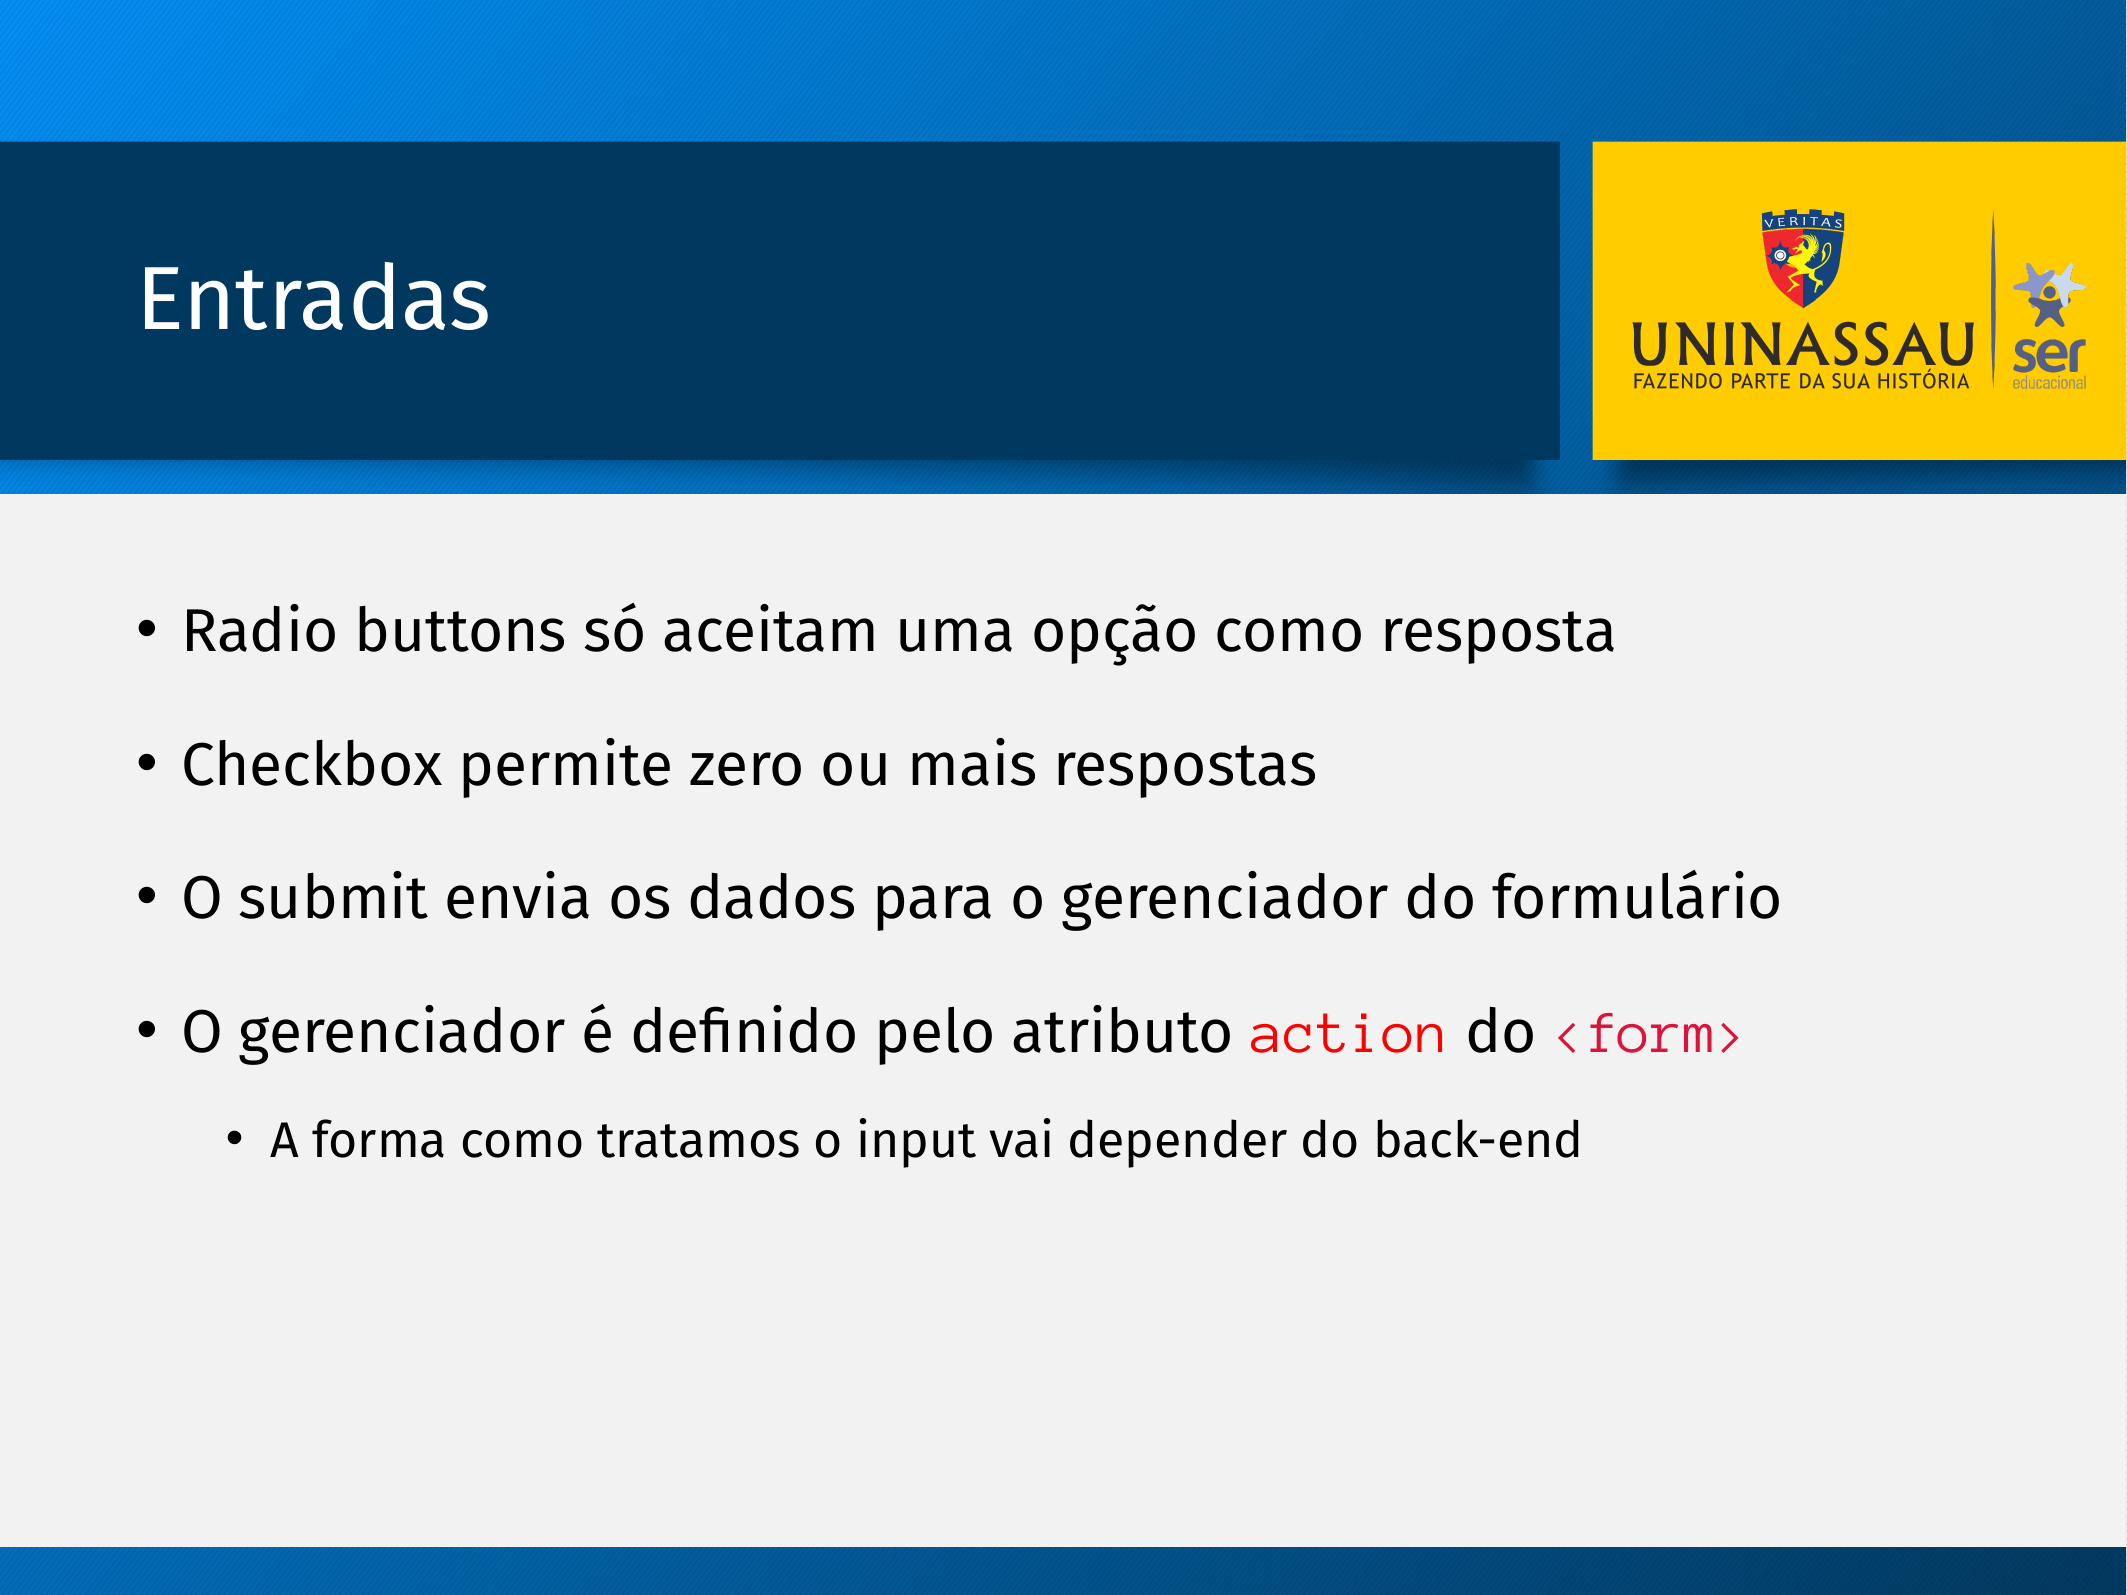

# Entradas
Radio buttons só aceitam uma opção como resposta
Checkbox permite zero ou mais respostas
O submit envia os dados para o gerenciador do formulário
O gerenciador é definido pelo atributo action do <form>
A forma como tratamos o input vai depender do back-end